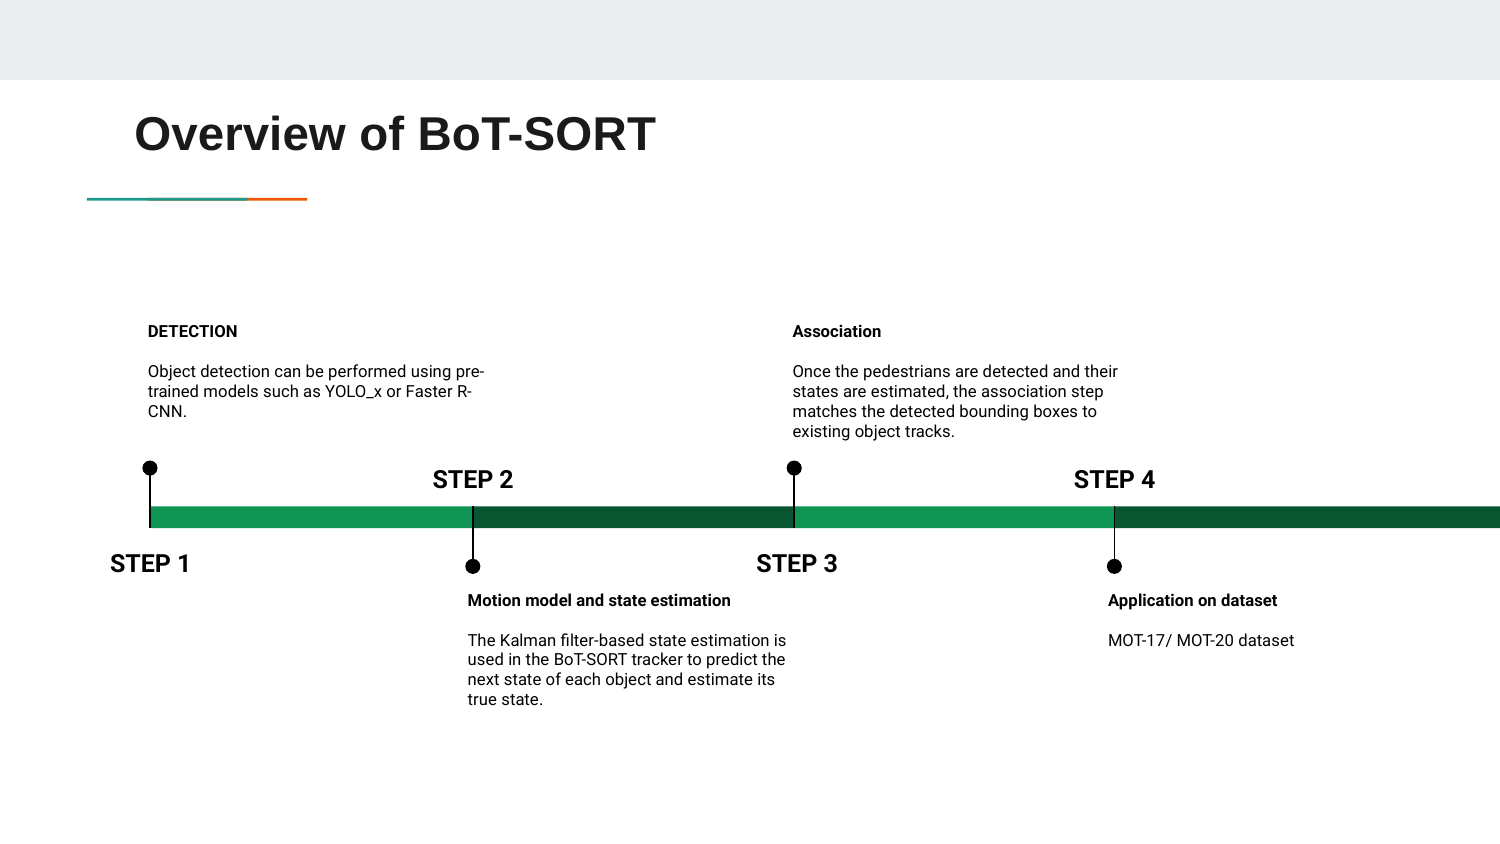

# Overview of BoT-SORT

DETECTION

Object detection can be performed using pre-trained models such as YOLO_x or Faster R-CNN.

STEP 1

Association

Once the pedestrians are detected and their states are estimated, the association step matches the detected bounding boxes to existing object tracks.

STEP 3

STEP 2

Motion model and state estimation

The Kalman filter-based state estimation is used in the BoT-SORT tracker to predict the next state of each object and estimate its true state.

STEP 4

Application on dataset

MOT-17/ MOT-20 dataset